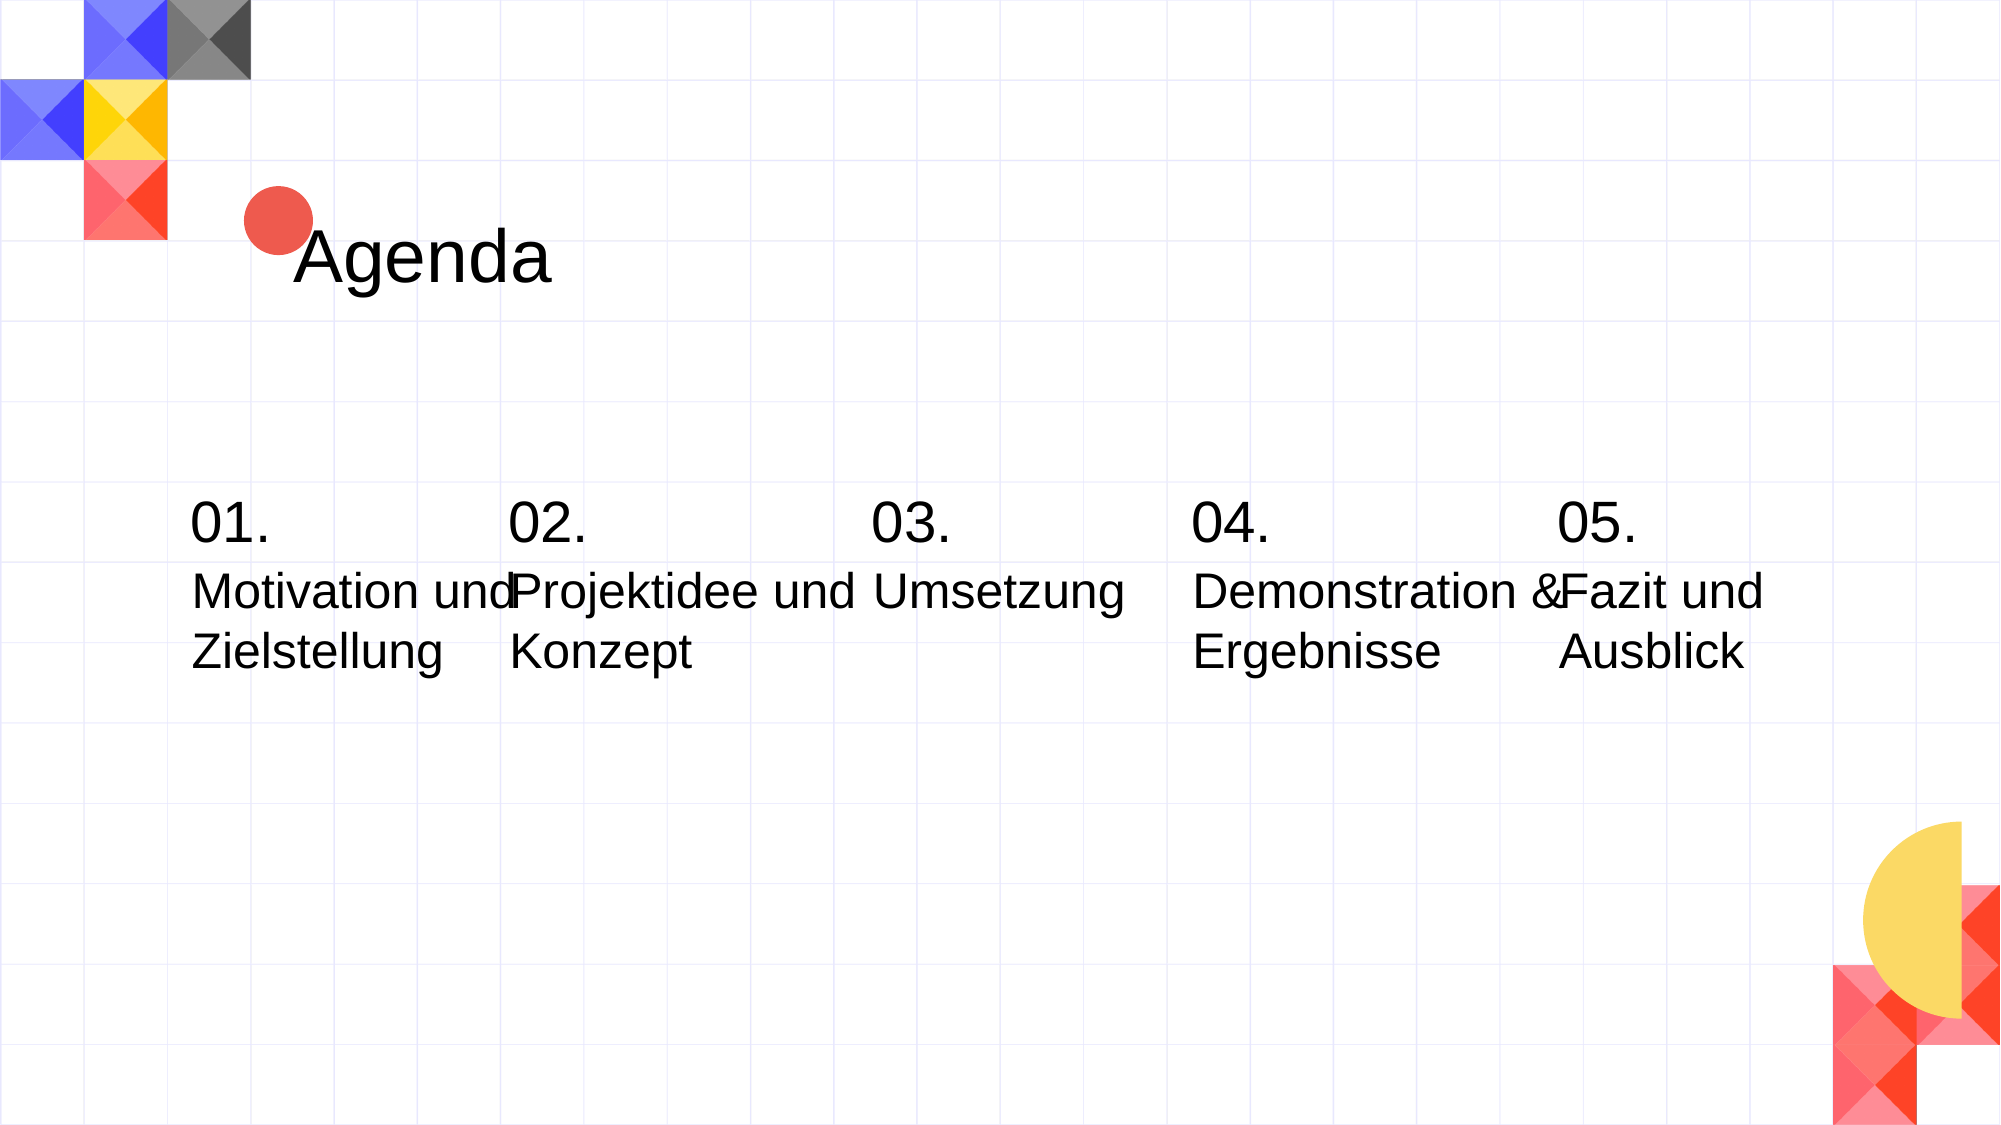

Agenda
01.
02.
03.
04.
05.
Motivation und Zielstellung
Projektidee und Konzept
Umsetzung
Demonstration & Ergebnisse
Fazit und Ausblick